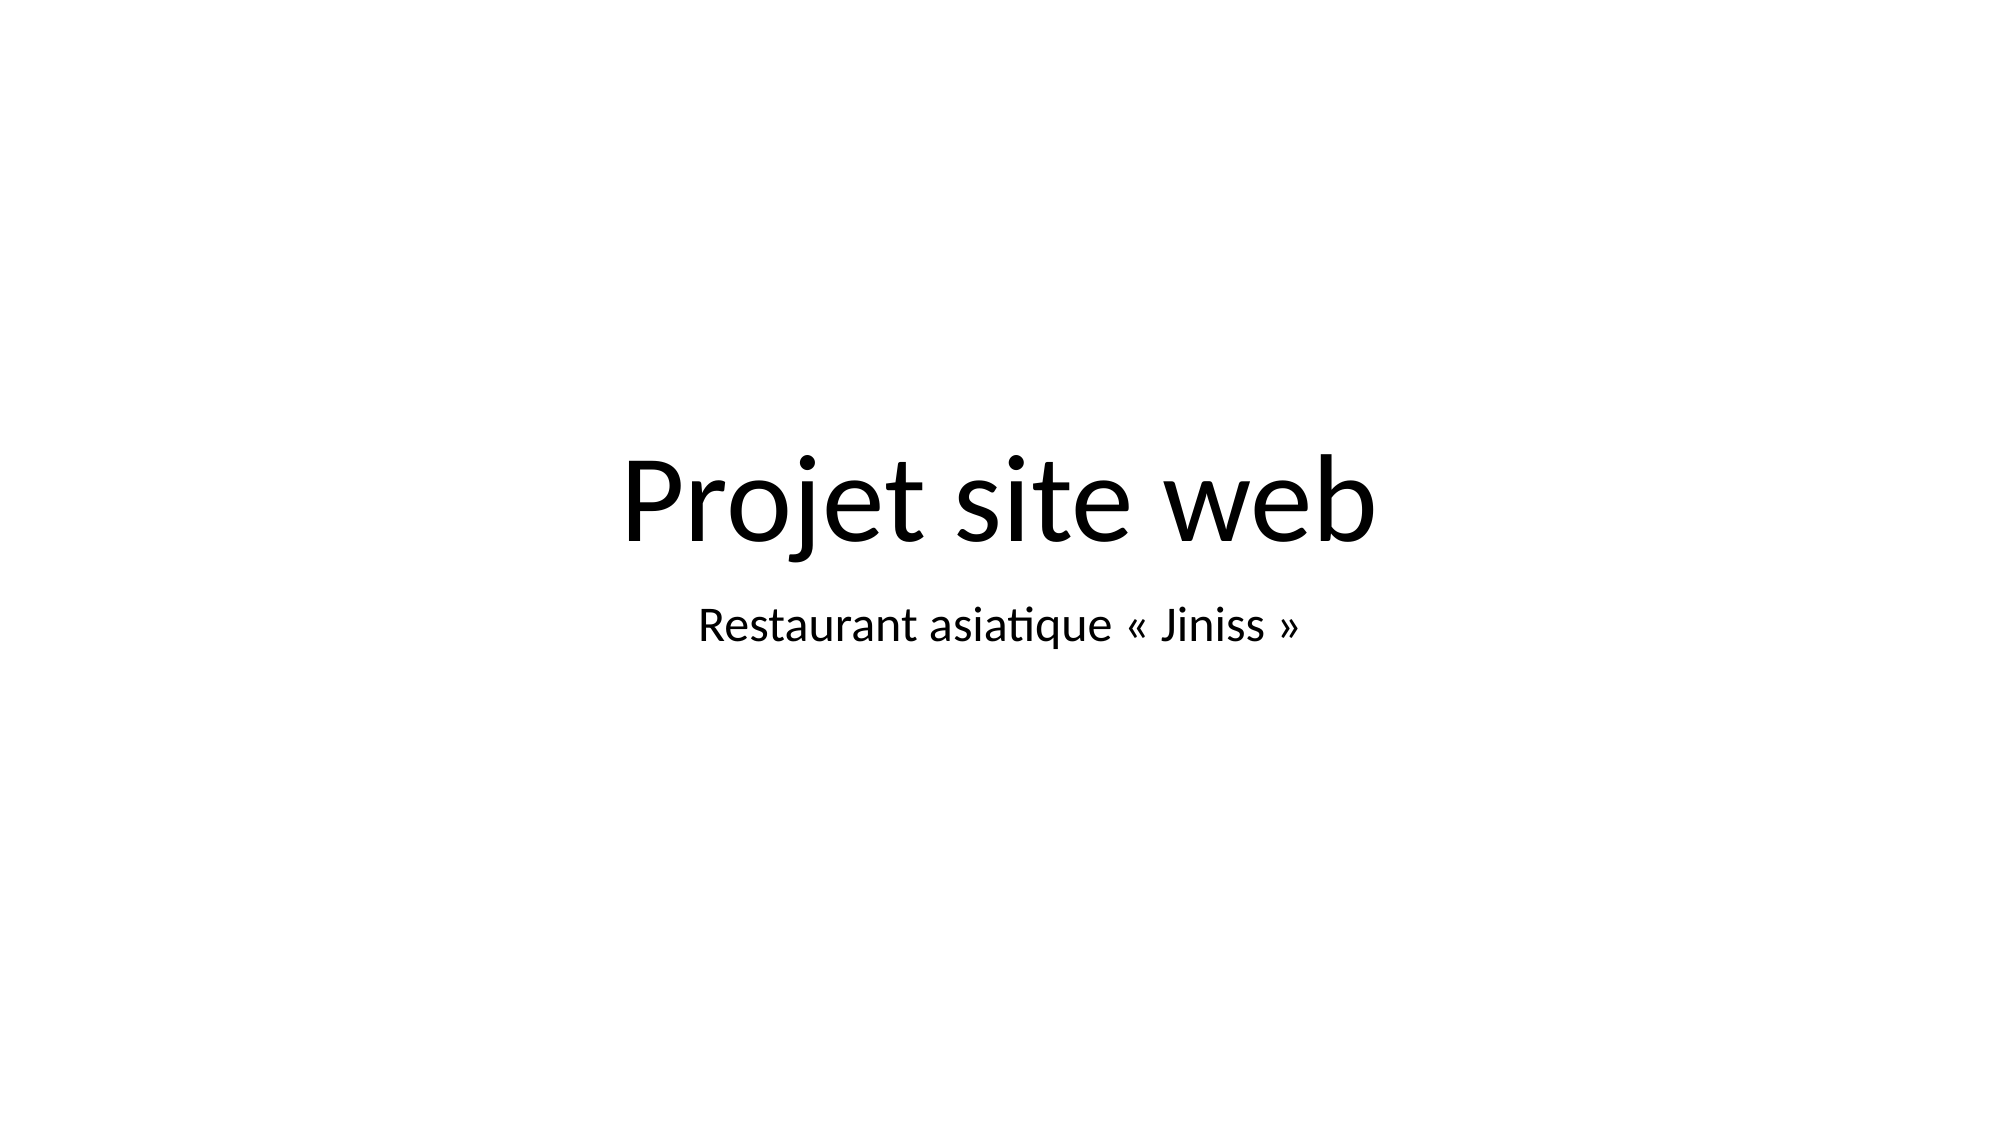

# Projet site web
Restaurant asiatique « Jiniss »